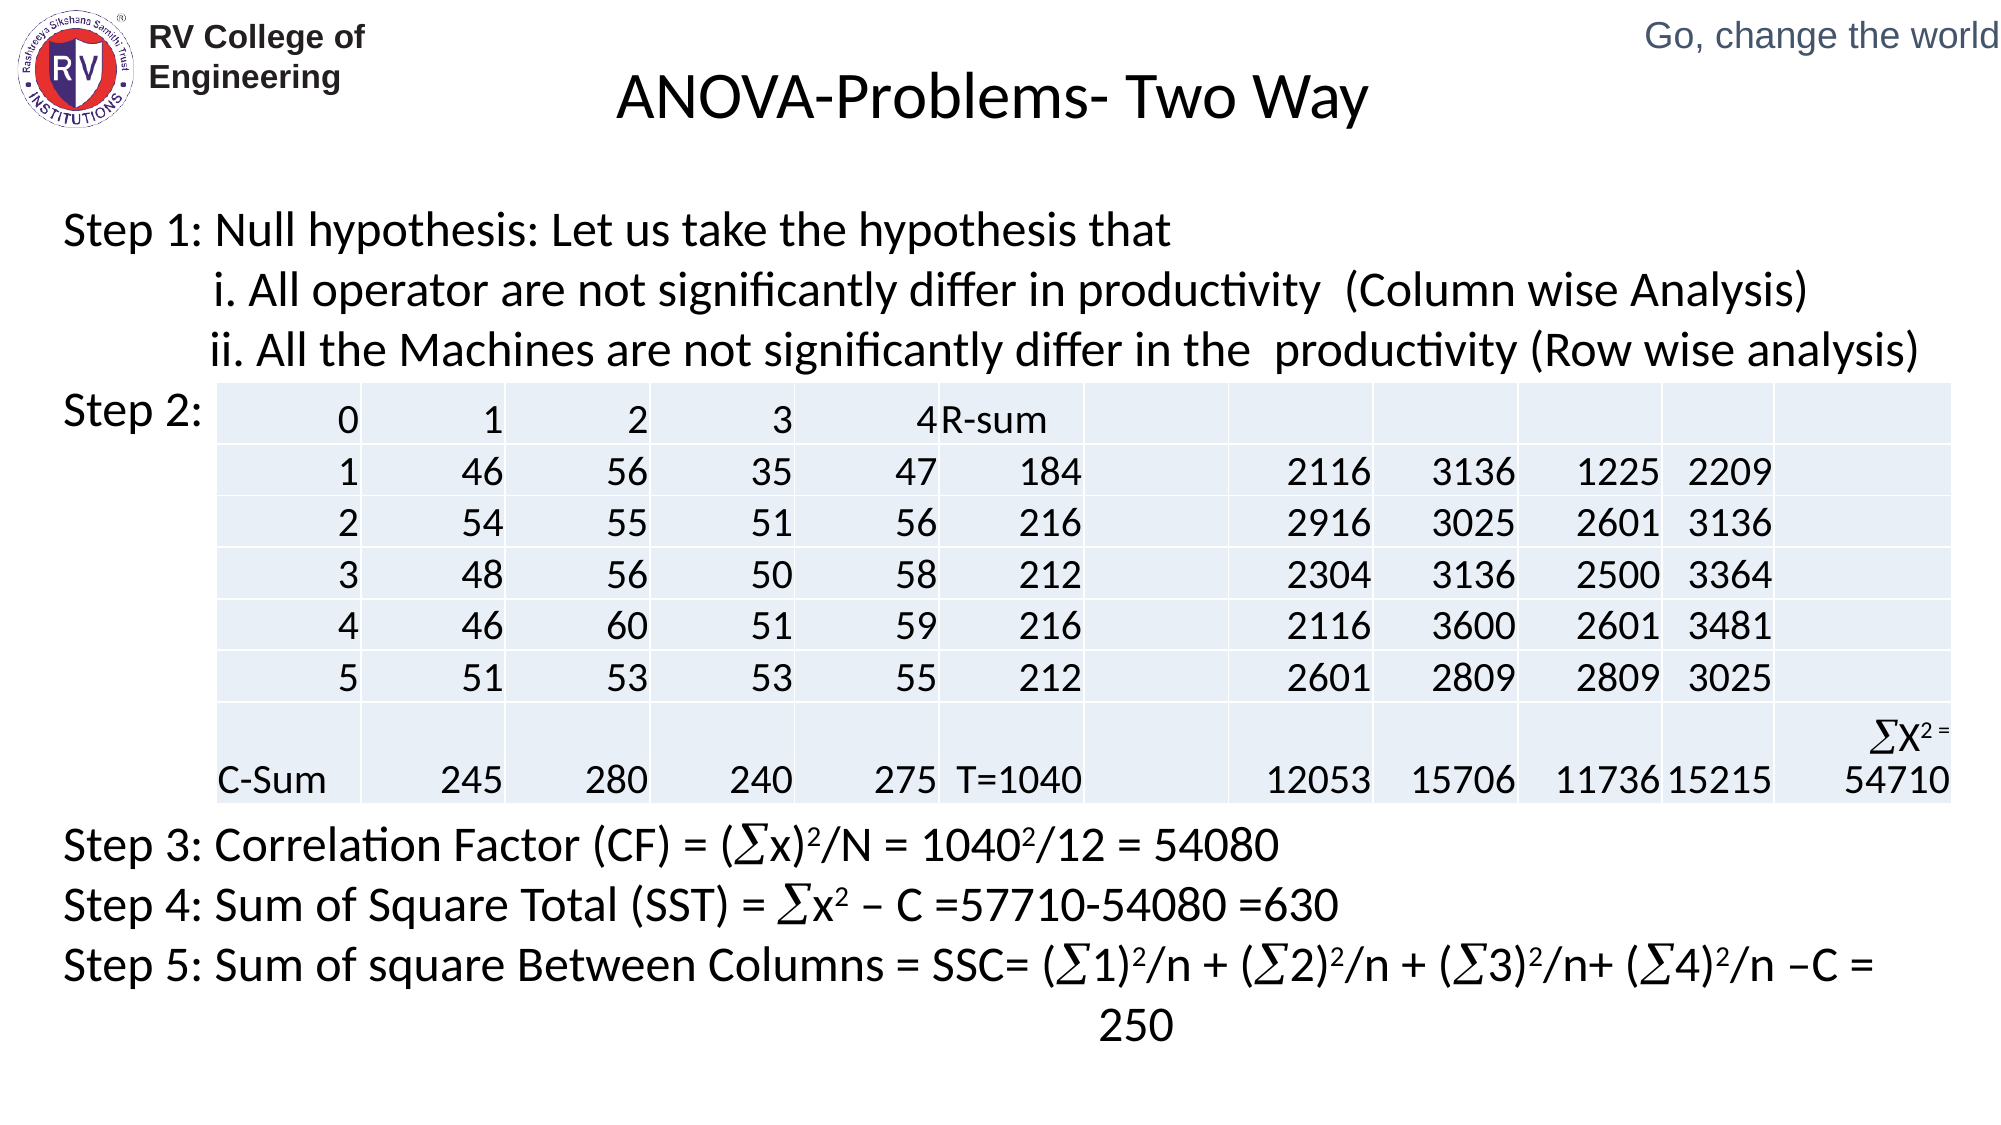

ANOVA-Problems- Two Way
Step 1: Null hypothesis: Let us take the hypothesis that
	i. All operator are not significantly differ in productivity  (Column wise Analysis)
             ii. All the Machines are not significantly differ in the  productivity (Row wise analysis)
Step 2:
| 0 | 1 | 2 | 3 | 4 | R-sum |  |  |  |  |  |  |
| --- | --- | --- | --- | --- | --- | --- | --- | --- | --- | --- | --- |
| 1 | 46 | 56 | 35 | 47 | 184 |  | 2116 | 3136 | 1225 | 2209 |  |
| 2 | 54 | 55 | 51 | 56 | 216 |  | 2916 | 3025 | 2601 | 3136 |  |
| 3 | 48 | 56 | 50 | 58 | 212 |  | 2304 | 3136 | 2500 | 3364 |  |
| 4 | 46 | 60 | 51 | 59 | 216 |  | 2116 | 3600 | 2601 | 3481 |  |
| 5 | 51 | 53 | 53 | 55 | 212 |  | 2601 | 2809 | 2809 | 3025 |  |
| C-Sum | 245 | 280 | 240 | 275 | T=1040 |  | 12053 | 15706 | 11736 | 15215 | ∑X2 = 54710 |
Step 3: Correlation Factor (CF) = (∑x)2/N = 10402/12 = 54080
Step 4: Sum of Square Total (SST) = ∑x2 – C =57710-54080 =630
Step 5: Sum of square Between Columns = SSC= (∑1)2/n + (∑2)2/n + (∑3)2/n+ (∑4)2/n –C =
                                                                                            250